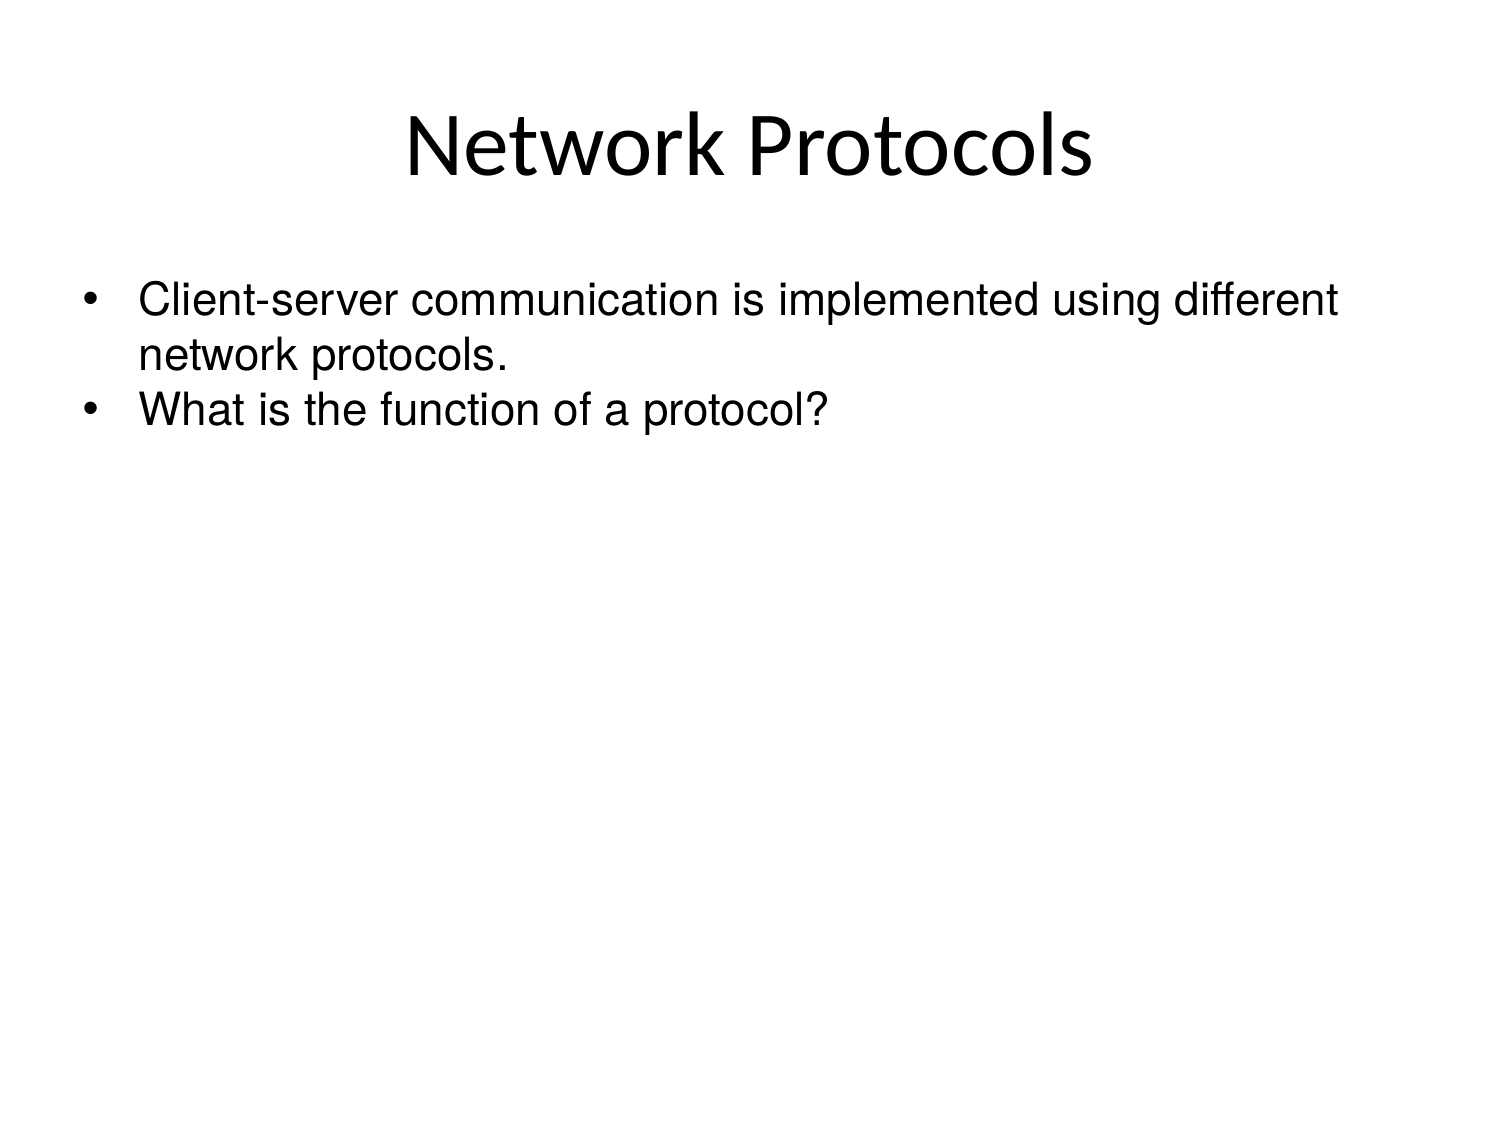

# Network Protocols
Client-server communication is implemented using different network protocols.
What is the function of a protocol?